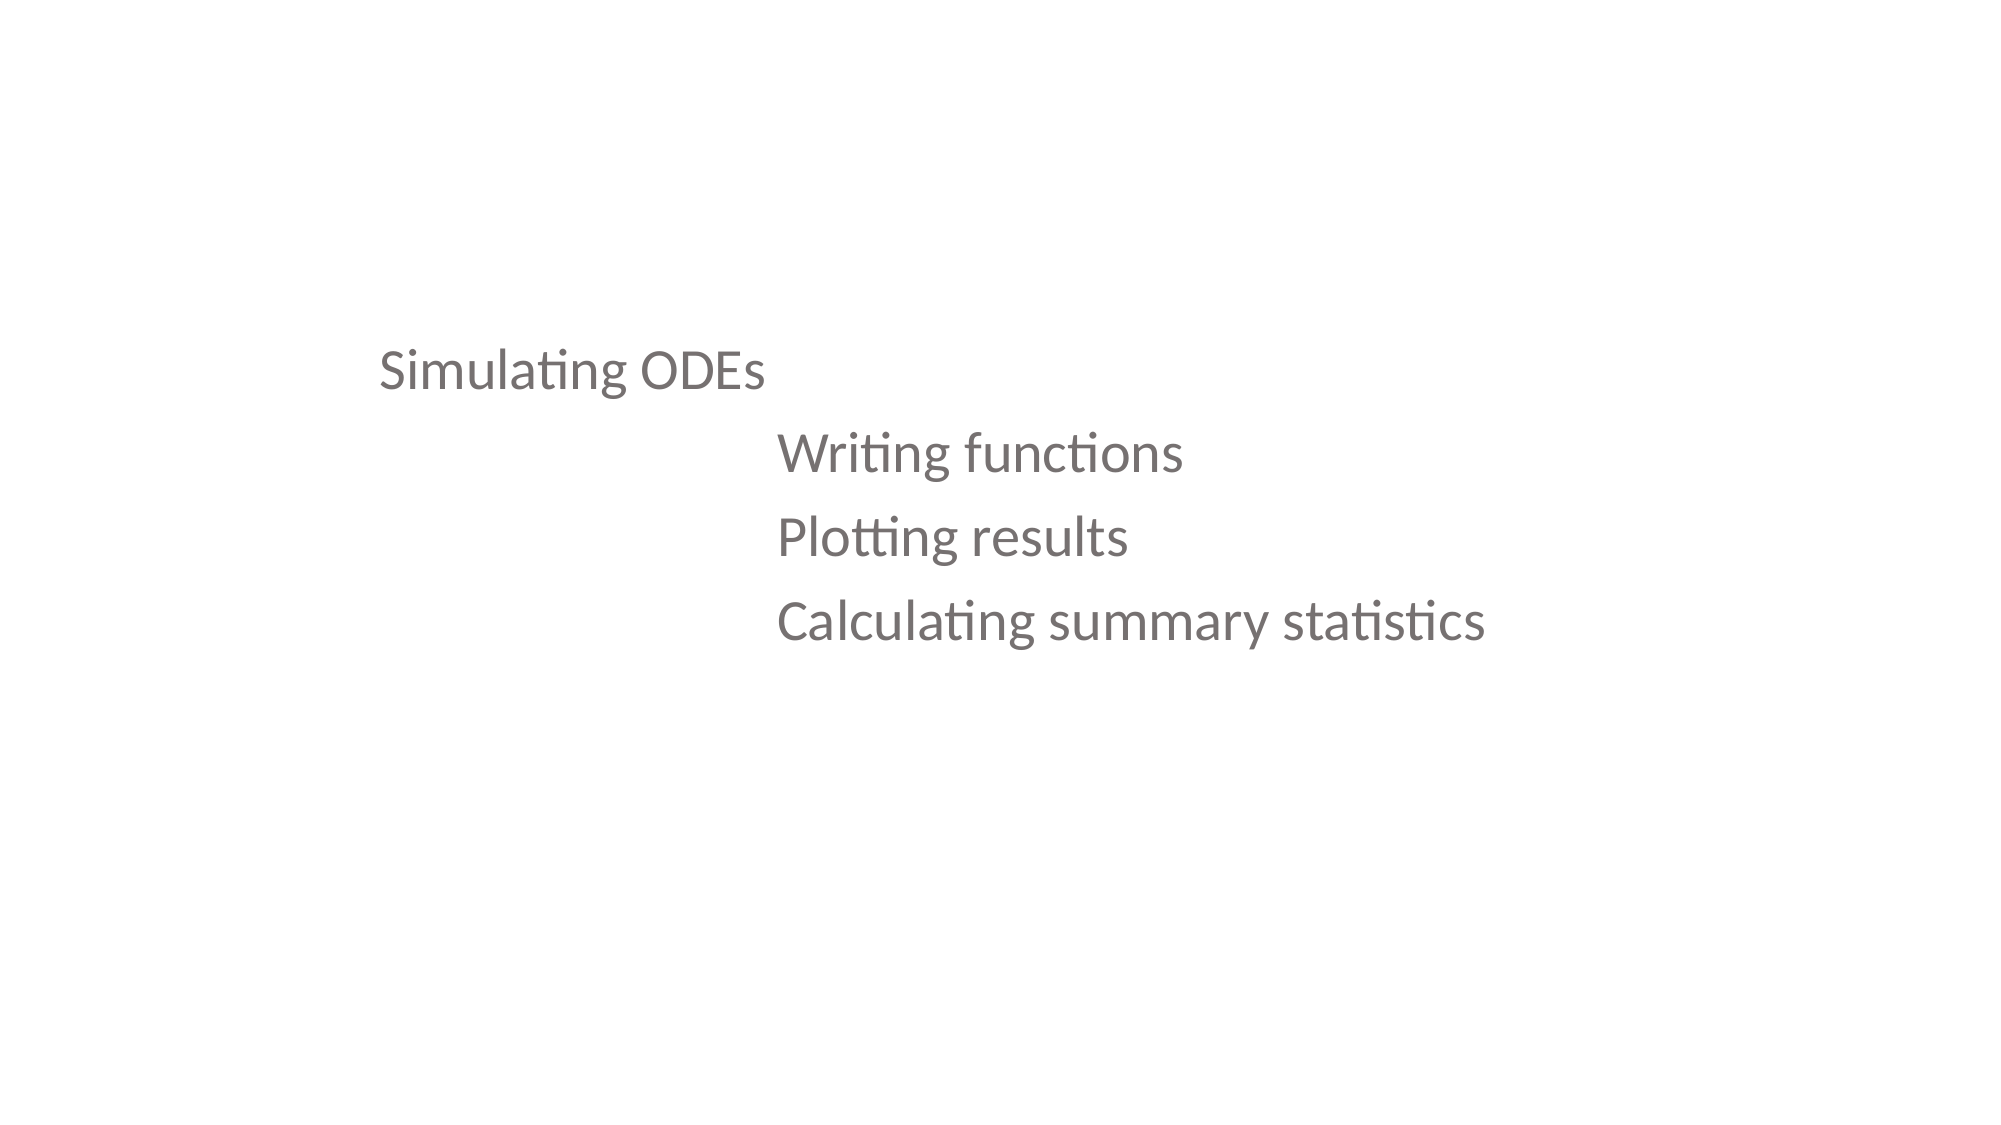

Simulating ODEs
                              Writing functions
                              Plotting results
                              Calculating summary statistics